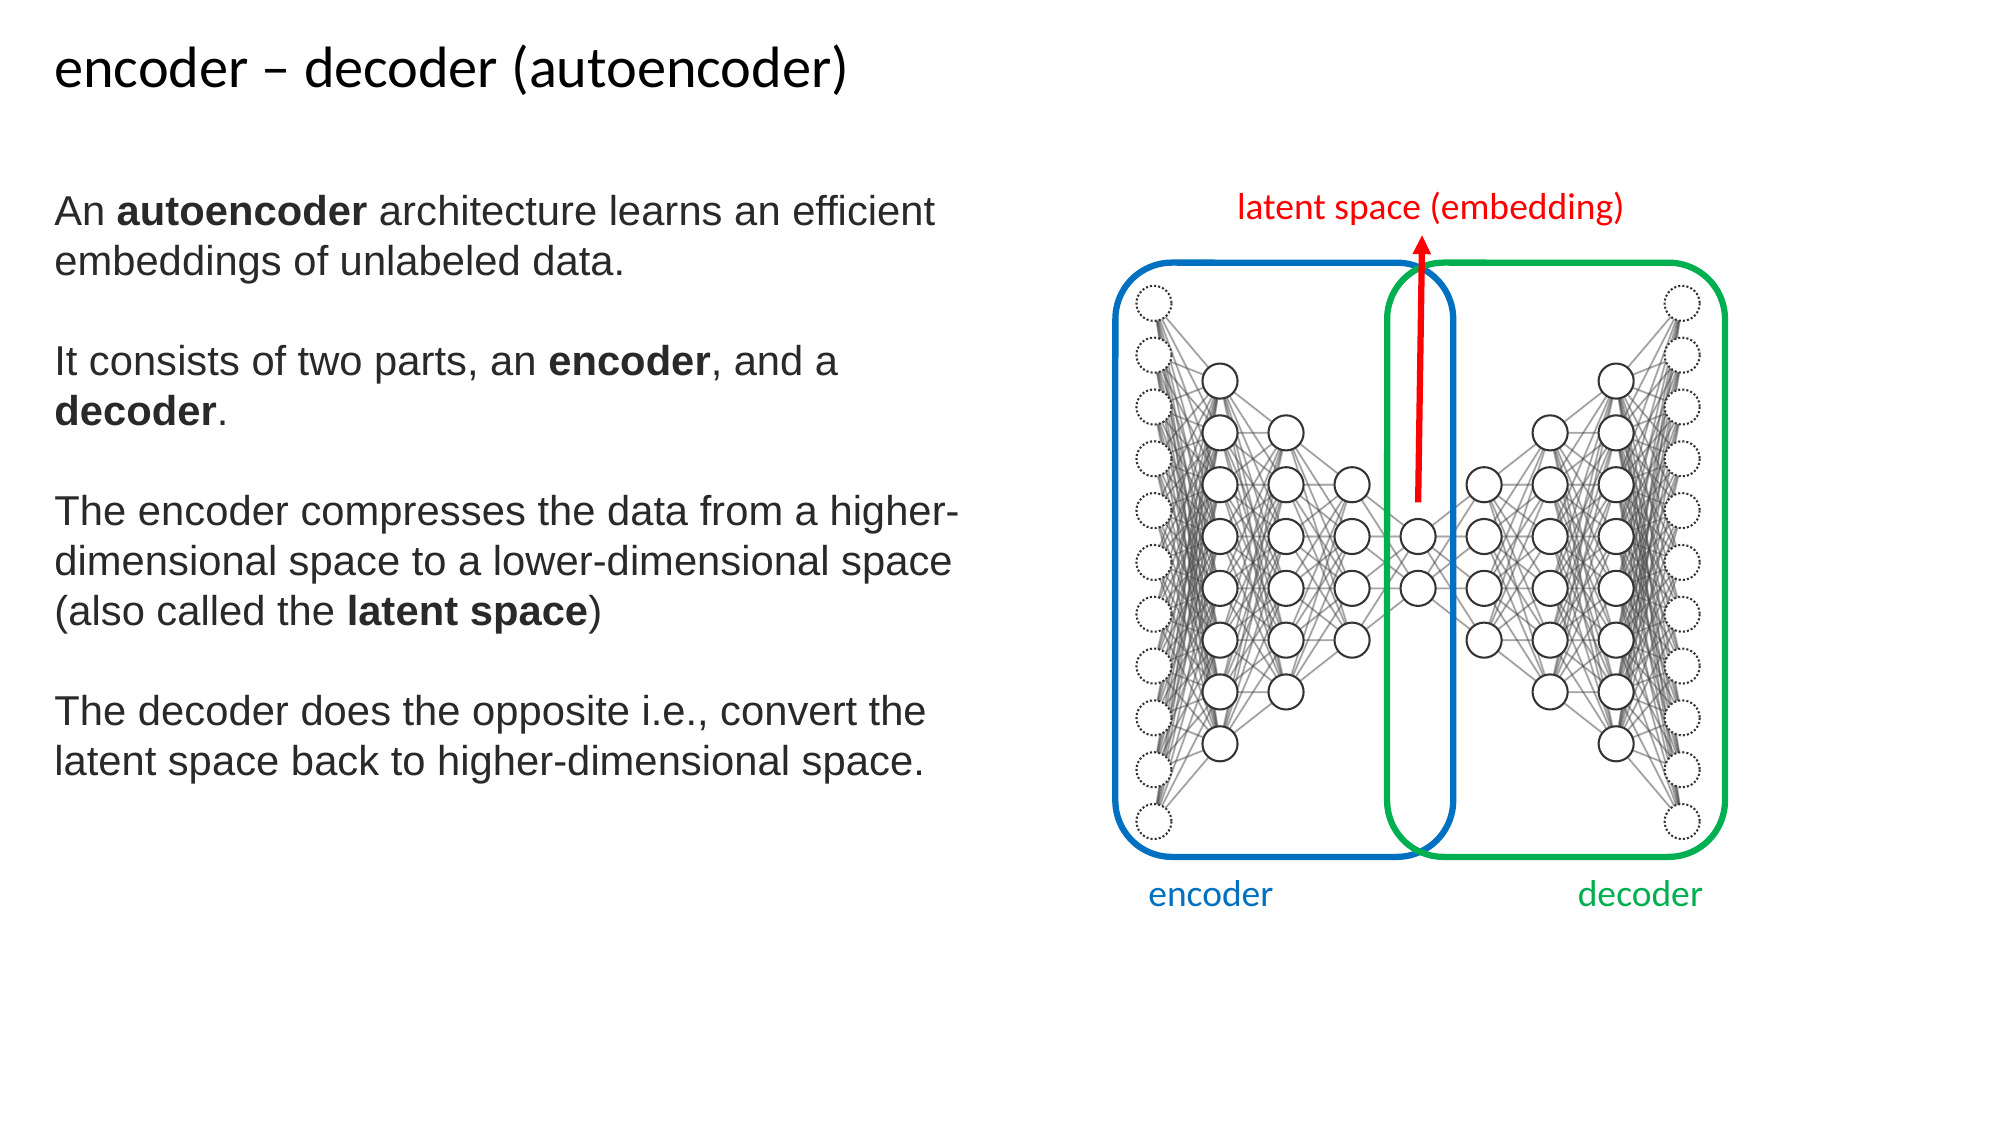

encoder – decoder (autoencoder)
latent space (embedding)
An autoencoder architecture learns an efficient embeddings of unlabeled data.

It consists of two parts, an encoder, and a decoder.

The encoder compresses the data from a higher-dimensional space to a lower-dimensional space (also called the latent space)

The decoder does the opposite i.e., convert the latent space back to higher-dimensional space.

encoder
decoder